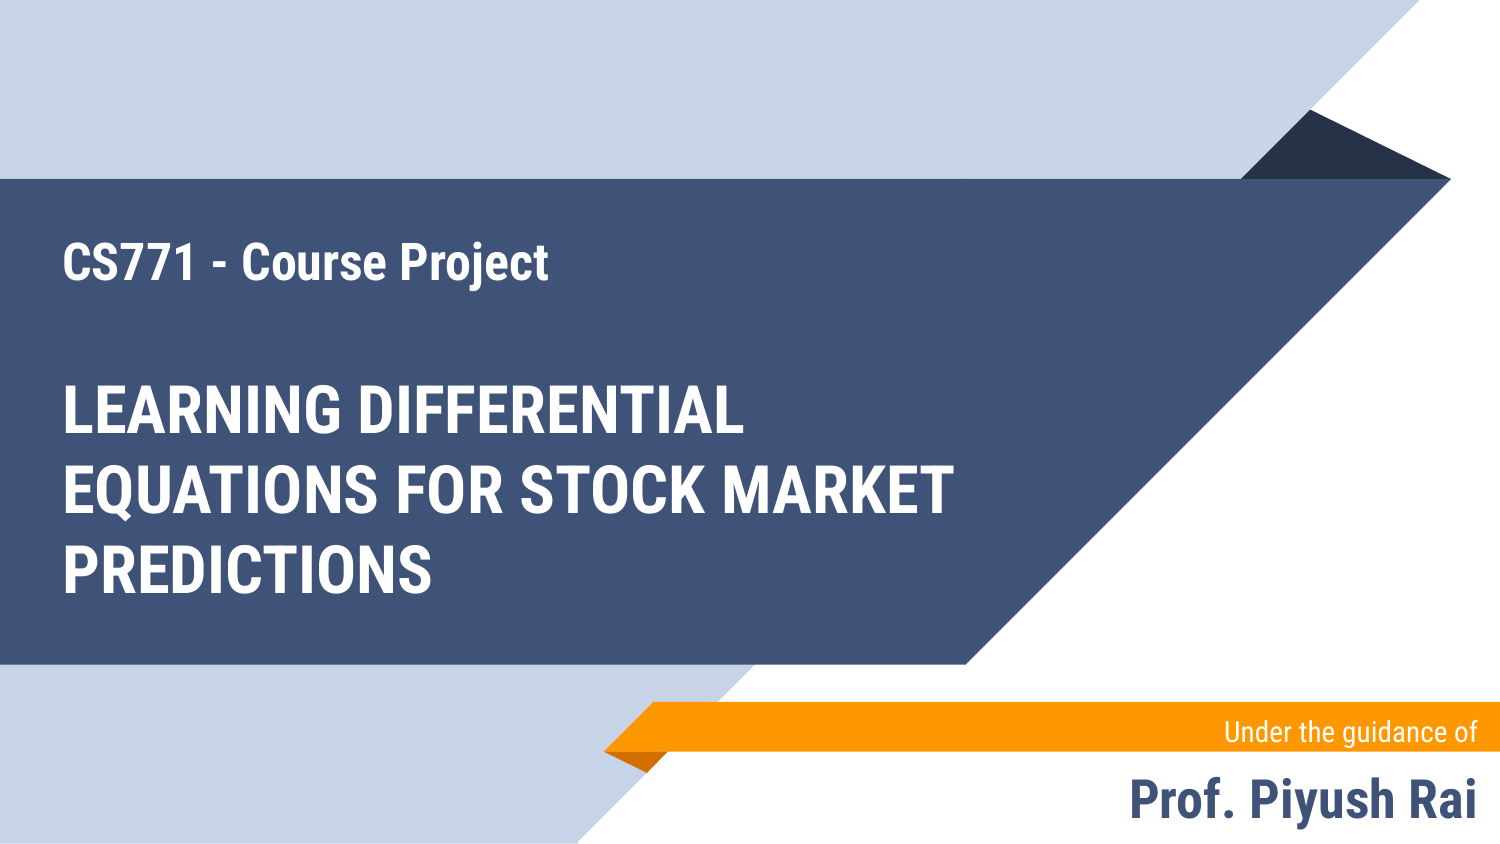

CS771 - Course Project
# LEARNING DIFFERENTIAL EQUATIONS FOR STOCK MARKET PREDICTIONS
Under the guidance of
Prof. Piyush Rai